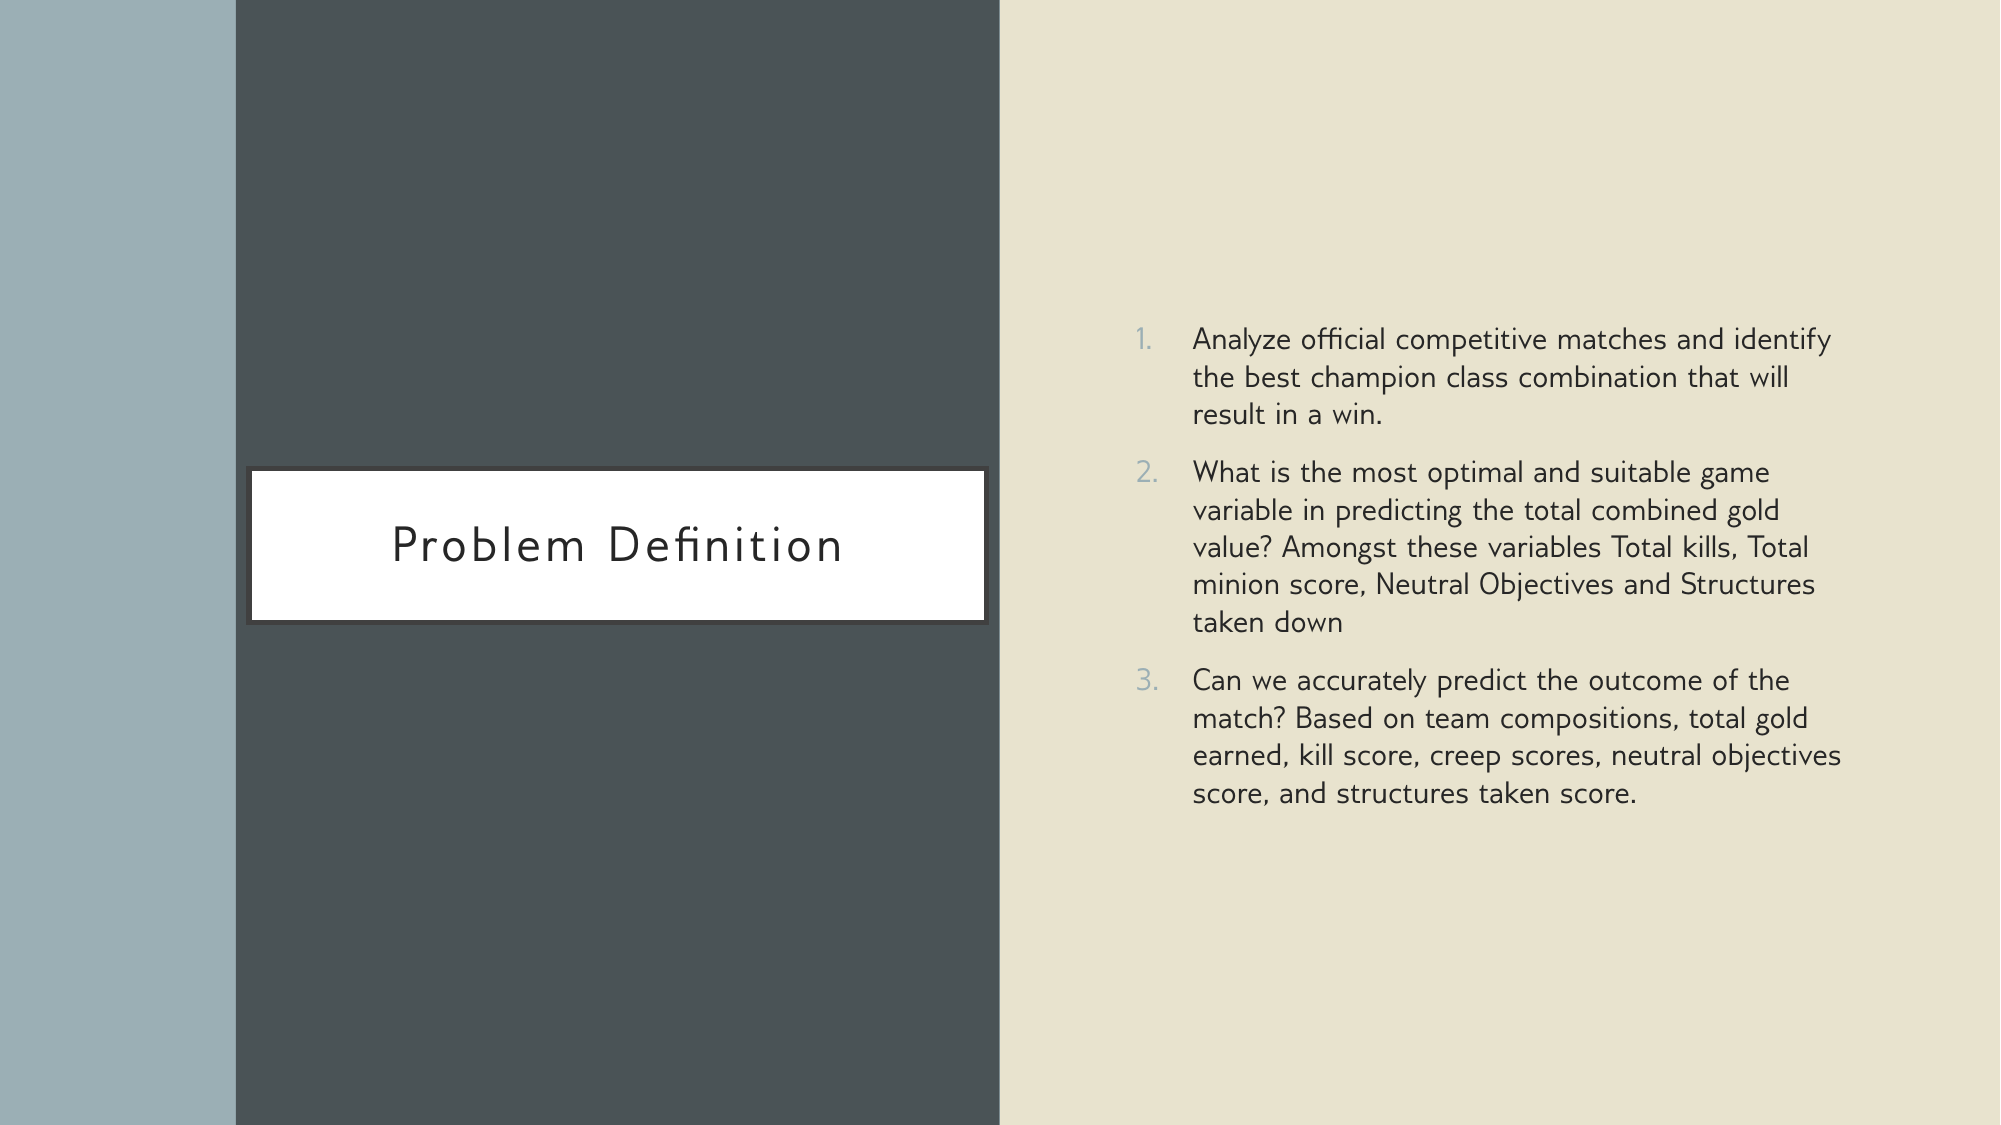

Analyze official competitive matches and identify the best champion class combination that will result in a win.
What is the most optimal and suitable game variable in predicting the total combined gold value? Amongst these variables Total kills, Total minion score, Neutral Objectives and Structures taken down
Can we accurately predict the outcome of the match? Based on team compositions, total gold earned, kill score, creep scores, neutral objectives score, and structures taken score.

# Problem Definition